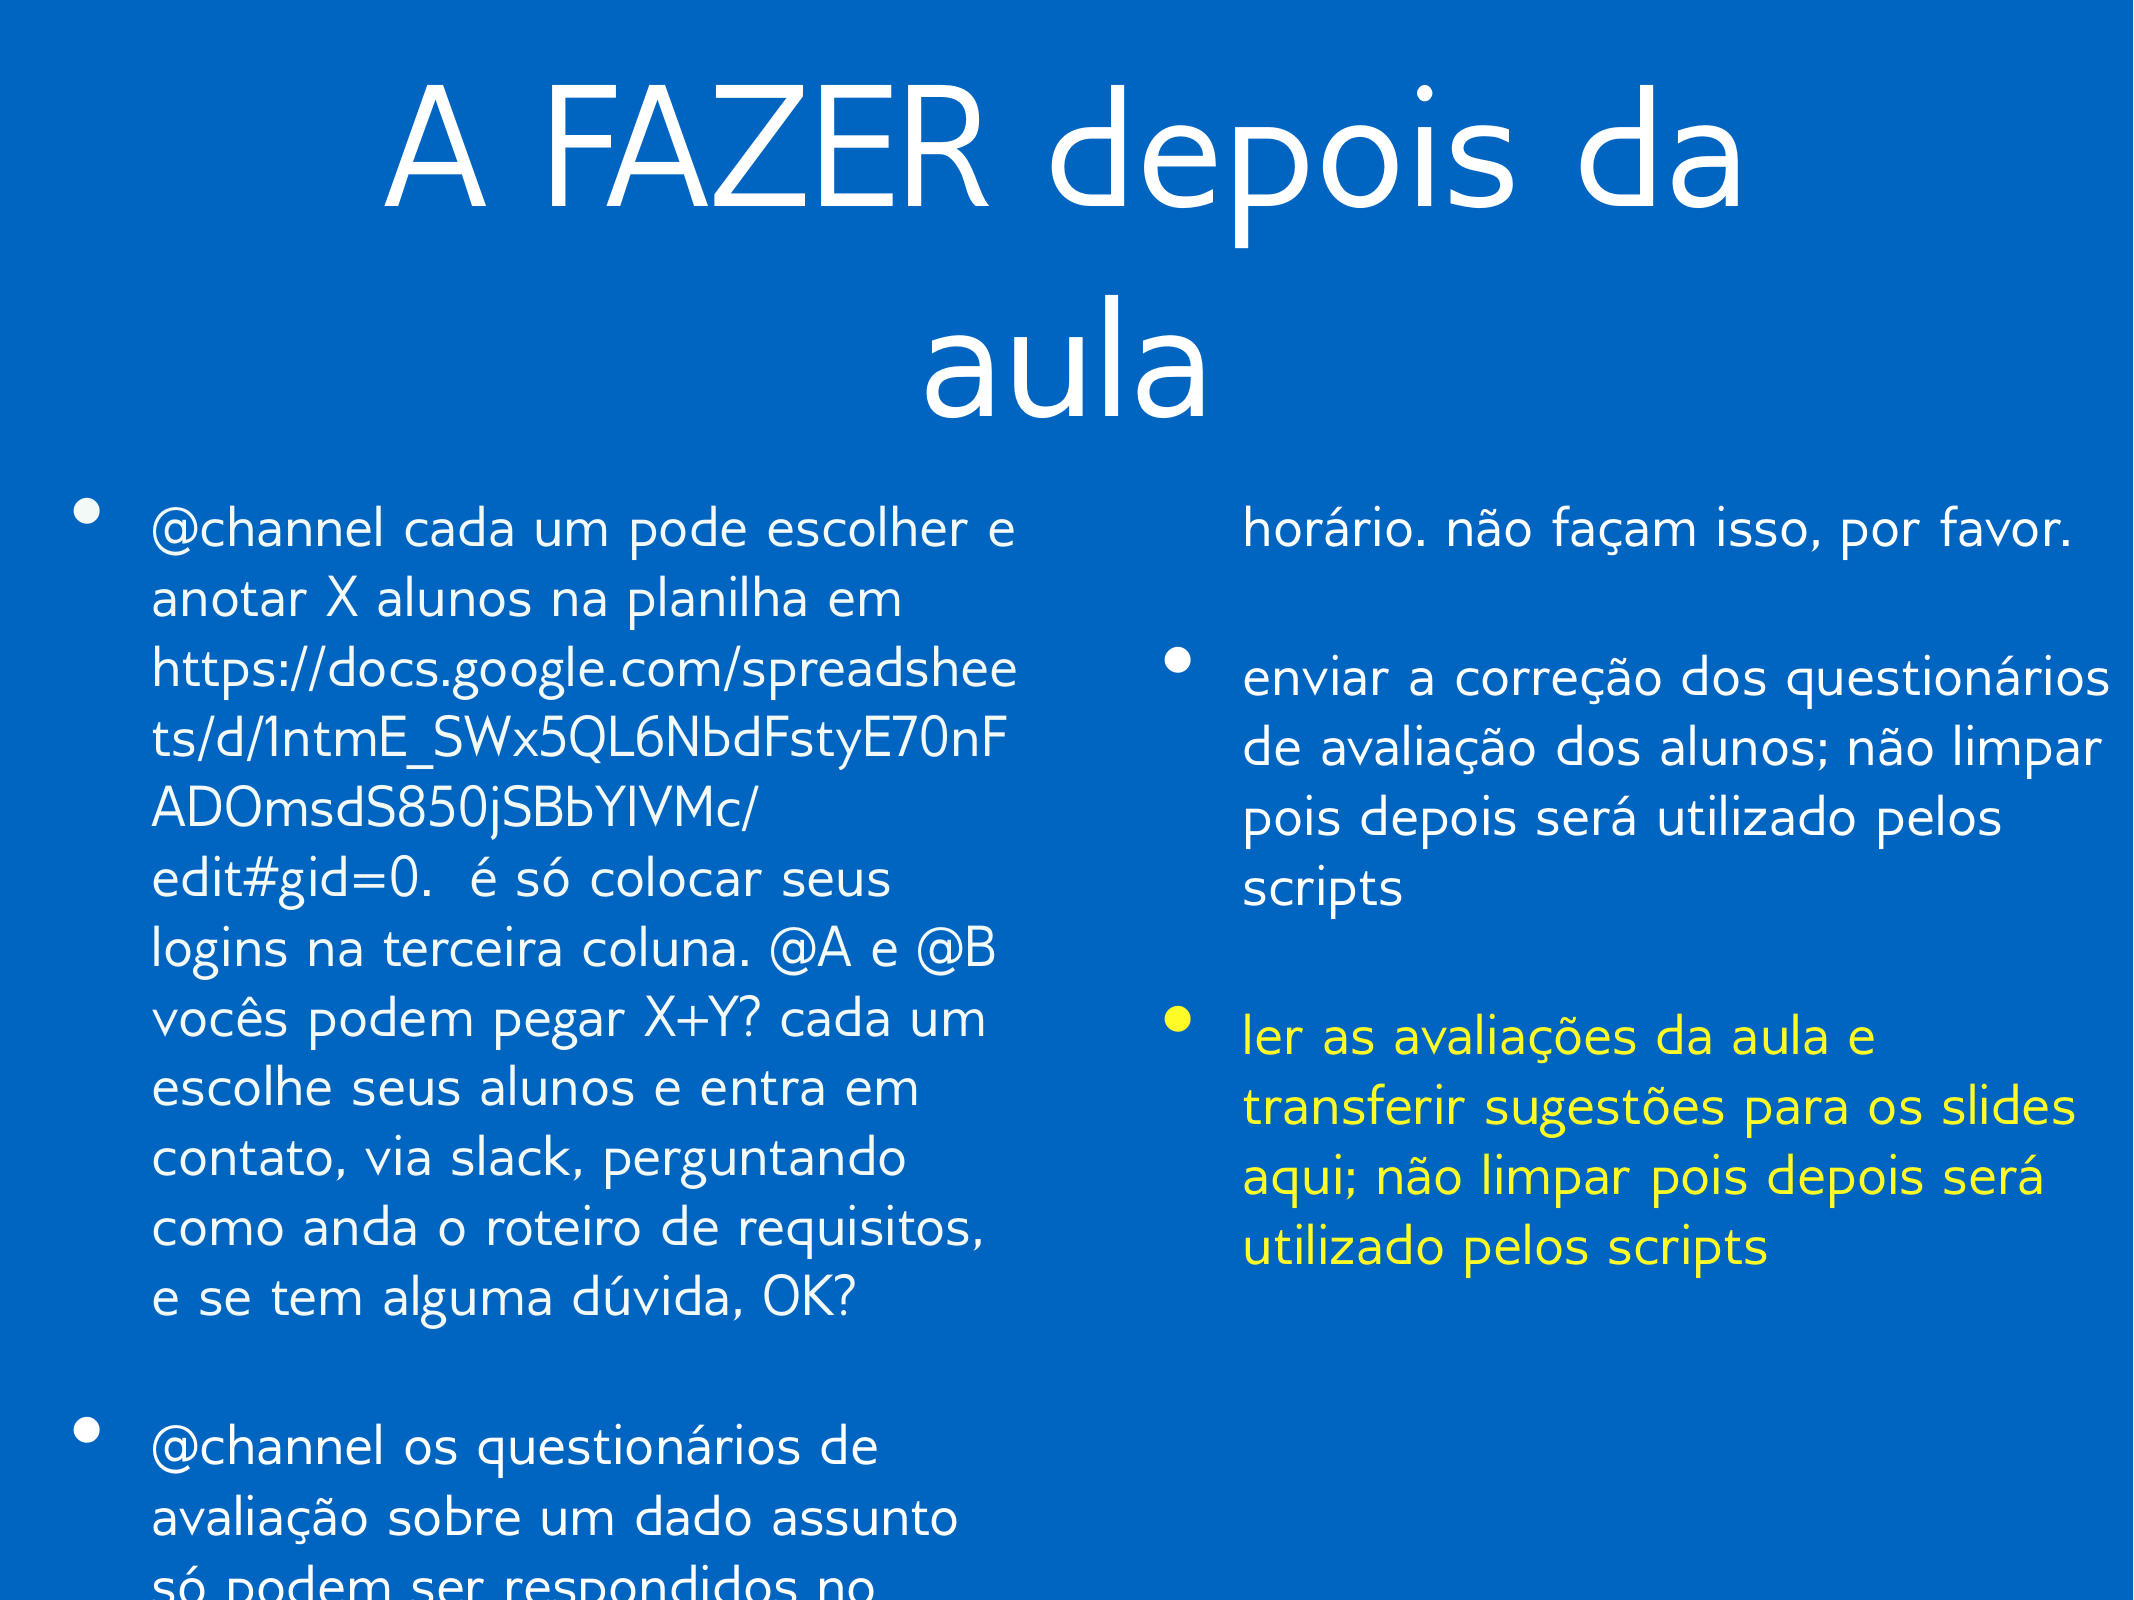

# A FAZER depois da aula
@channel cada um pode escolher e anotar X alunos na planilha em https://docs.google.com/spreadsheets/d/1ntmE_SWx5QL6NbdFstyE70nFADOmsdS850jSBbYIVMc/edit#gid=0.  é só colocar seus logins na terceira coluna. @A e @B vocês podem pegar X+Y? cada um escolhe seus alunos e entra em contato, via slack, perguntando como anda o roteiro de requisitos, e se tem alguma dúvida, OK?
@channel os questionários de avaliação sobre um dado assunto só podem ser respondidos no horário da aula. notei ontem 3 alunos respondendo depois do horário. não façam isso, por favor.
enviar a correção dos questionários de avaliação dos alunos; não limpar pois depois será utilizado pelos scripts
ler as avaliações da aula e transferir sugestões para os slides aqui; não limpar pois depois será utilizado pelos scripts